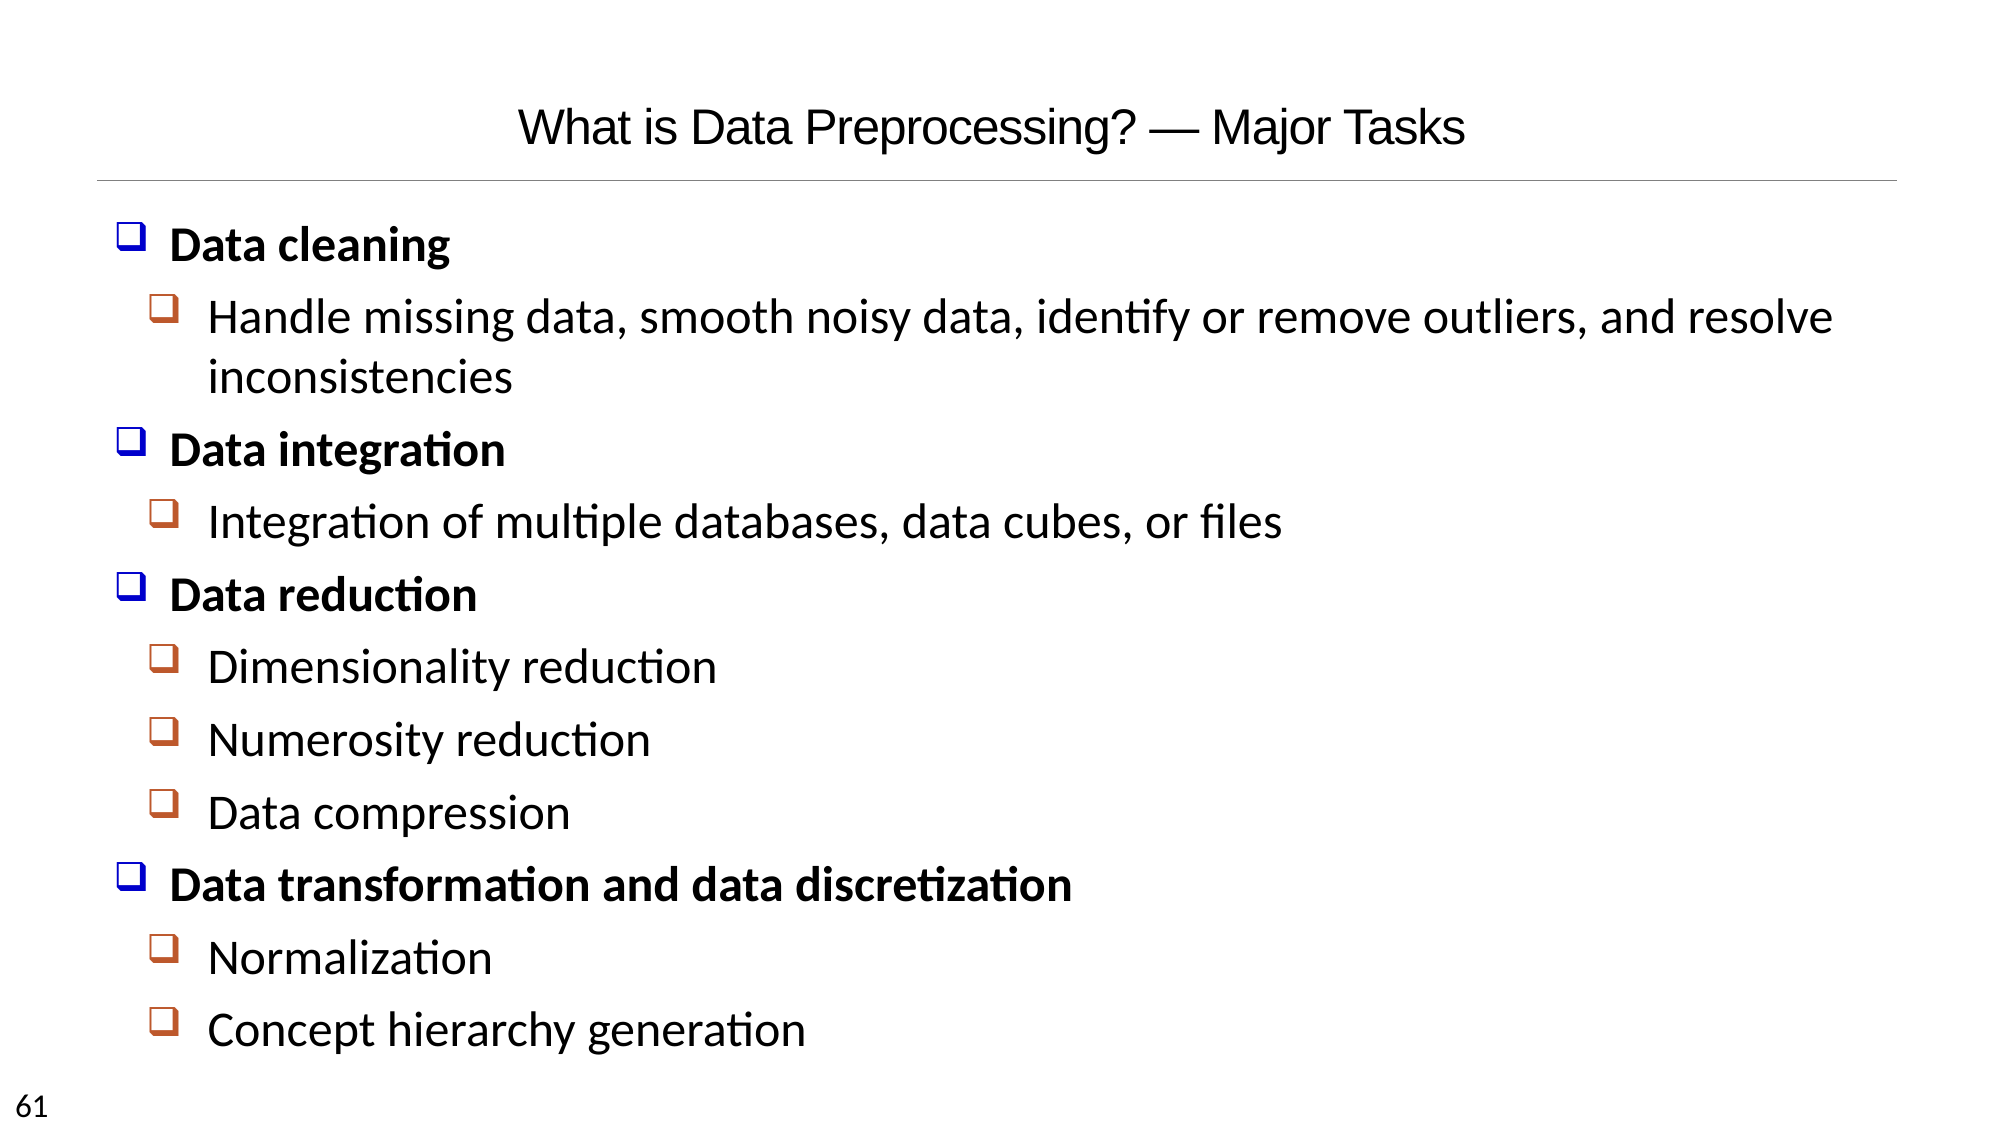

# What is Data Preprocessing? — Major Tasks
Data cleaning
Handle missing data, smooth noisy data, identify or remove outliers, and resolve inconsistencies
Data integration
Integration of multiple databases, data cubes, or files
Data reduction
Dimensionality reduction
Numerosity reduction
Data compression
Data transformation and data discretization
Normalization
Concept hierarchy generation